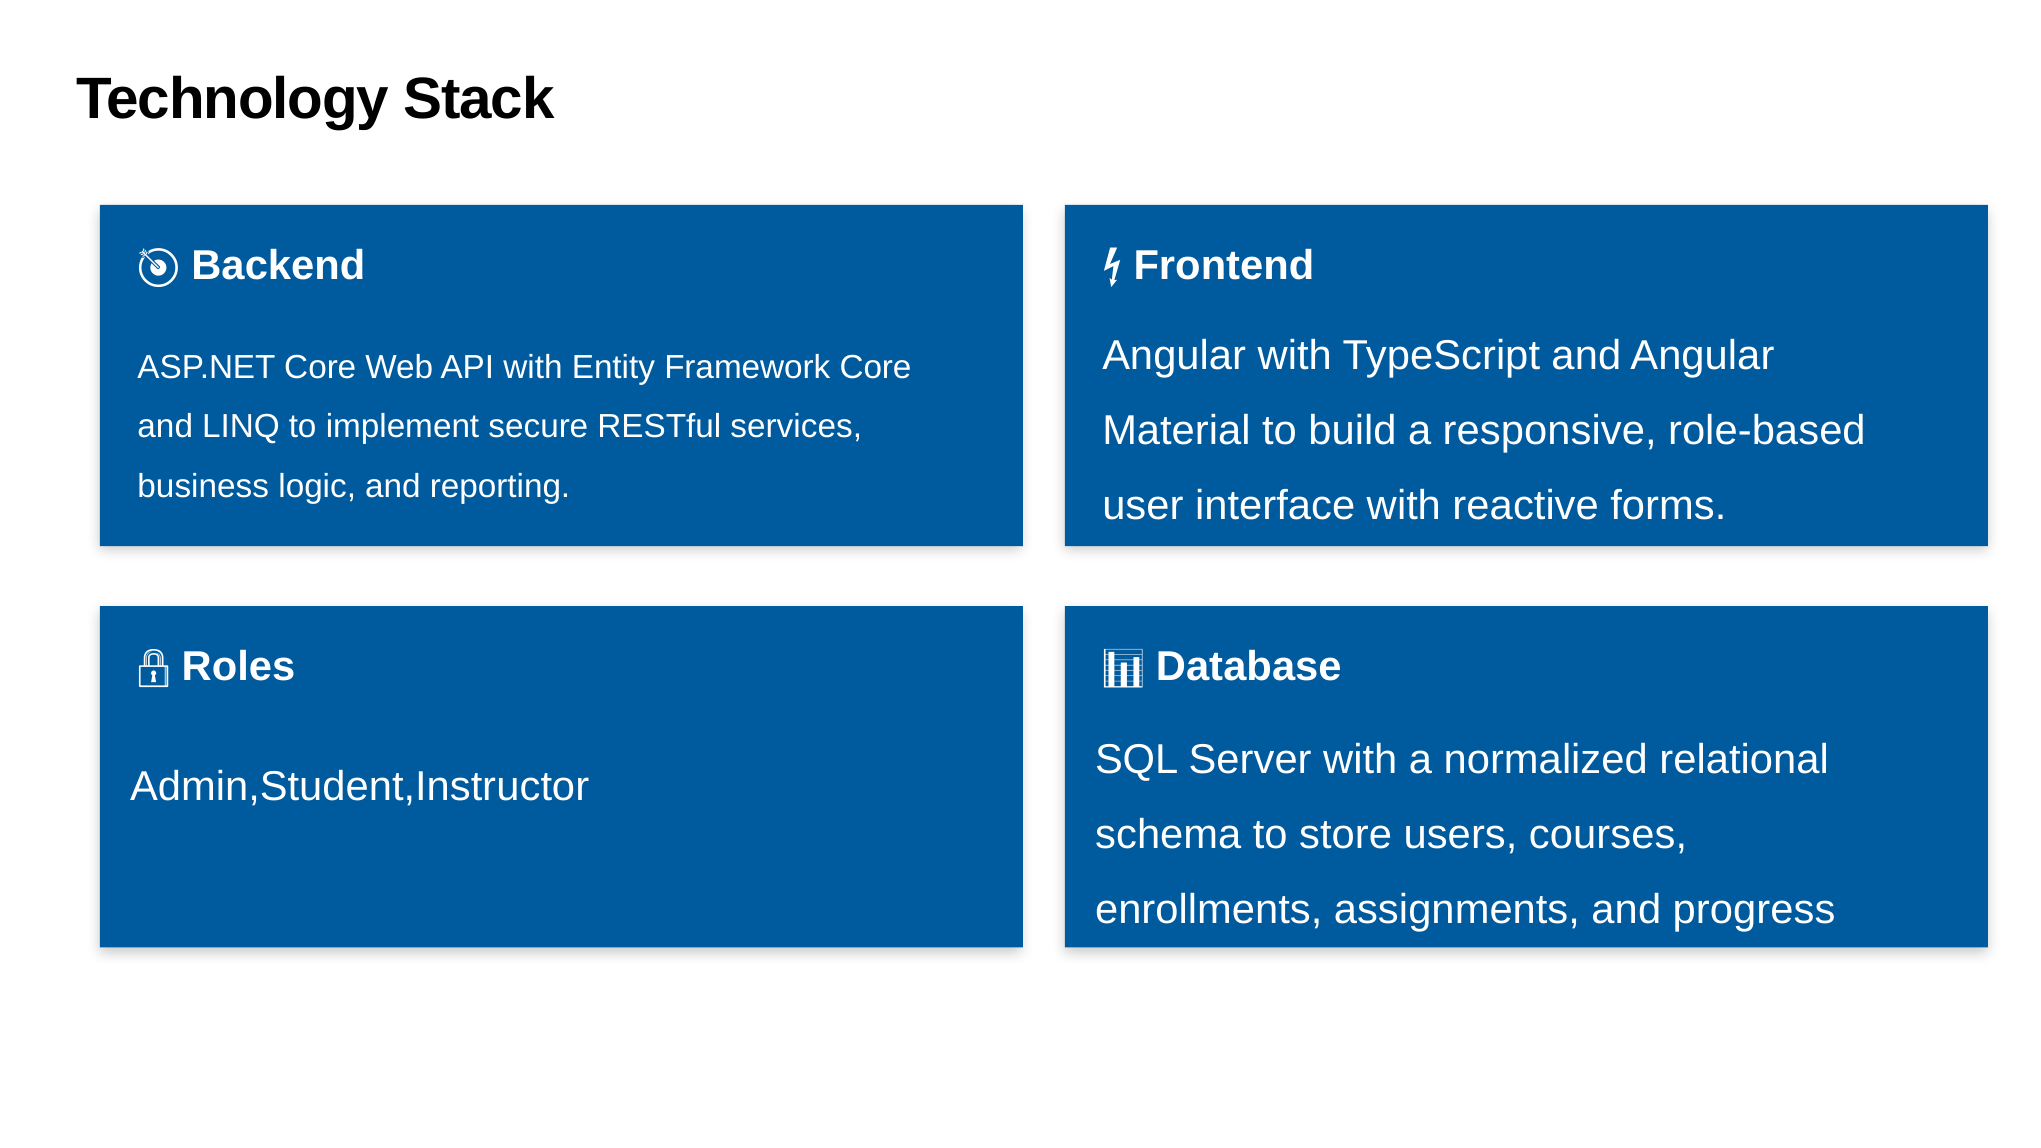

# Technology Stack

🎯 Backend

⚡ Frontend
Angular with TypeScript and Angular Material to build a responsive, role-based user interface with reactive forms.
ASP.NET Core Web API with Entity Framework Core and LINQ to implement secure RESTful services, business logic, and reporting.

🔒 Roles
📊 Database
SQL Server with a normalized relational schema to store users, courses, enrollments, assignments, and progress data.
Admin,Student,Instructor